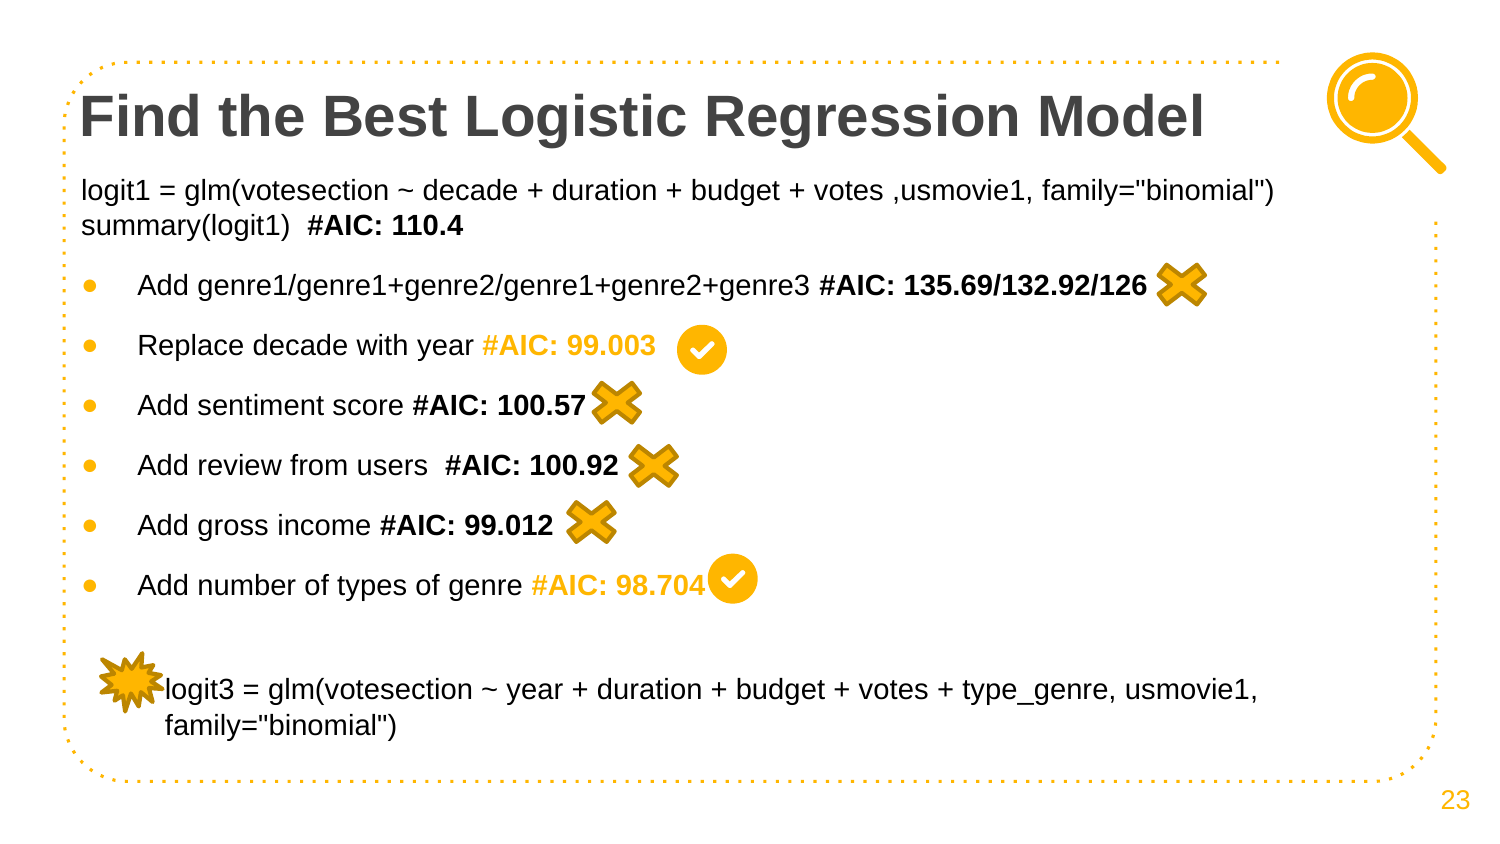

Find the Best Logistic Regression Model
logit1 = glm(votesection ~ decade + duration + budget + votes ,usmovie1, family="binomial") summary(logit1)  #AIC: 110.4
Add genre1/genre1+genre2/genre1+genre2+genre3 #AIC: 135.69/132.92/126
Replace decade with year #AIC: 99.003
Add sentiment score #AIC: 100.57
Add review from users  #AIC: 100.92
Add gross income #AIC: 99.012
Add number of types of genre #AIC: 98.704

logit3 = glm(votesection ~ year + duration + budget + votes + type_genre, usmovie1, family="binomial")
23